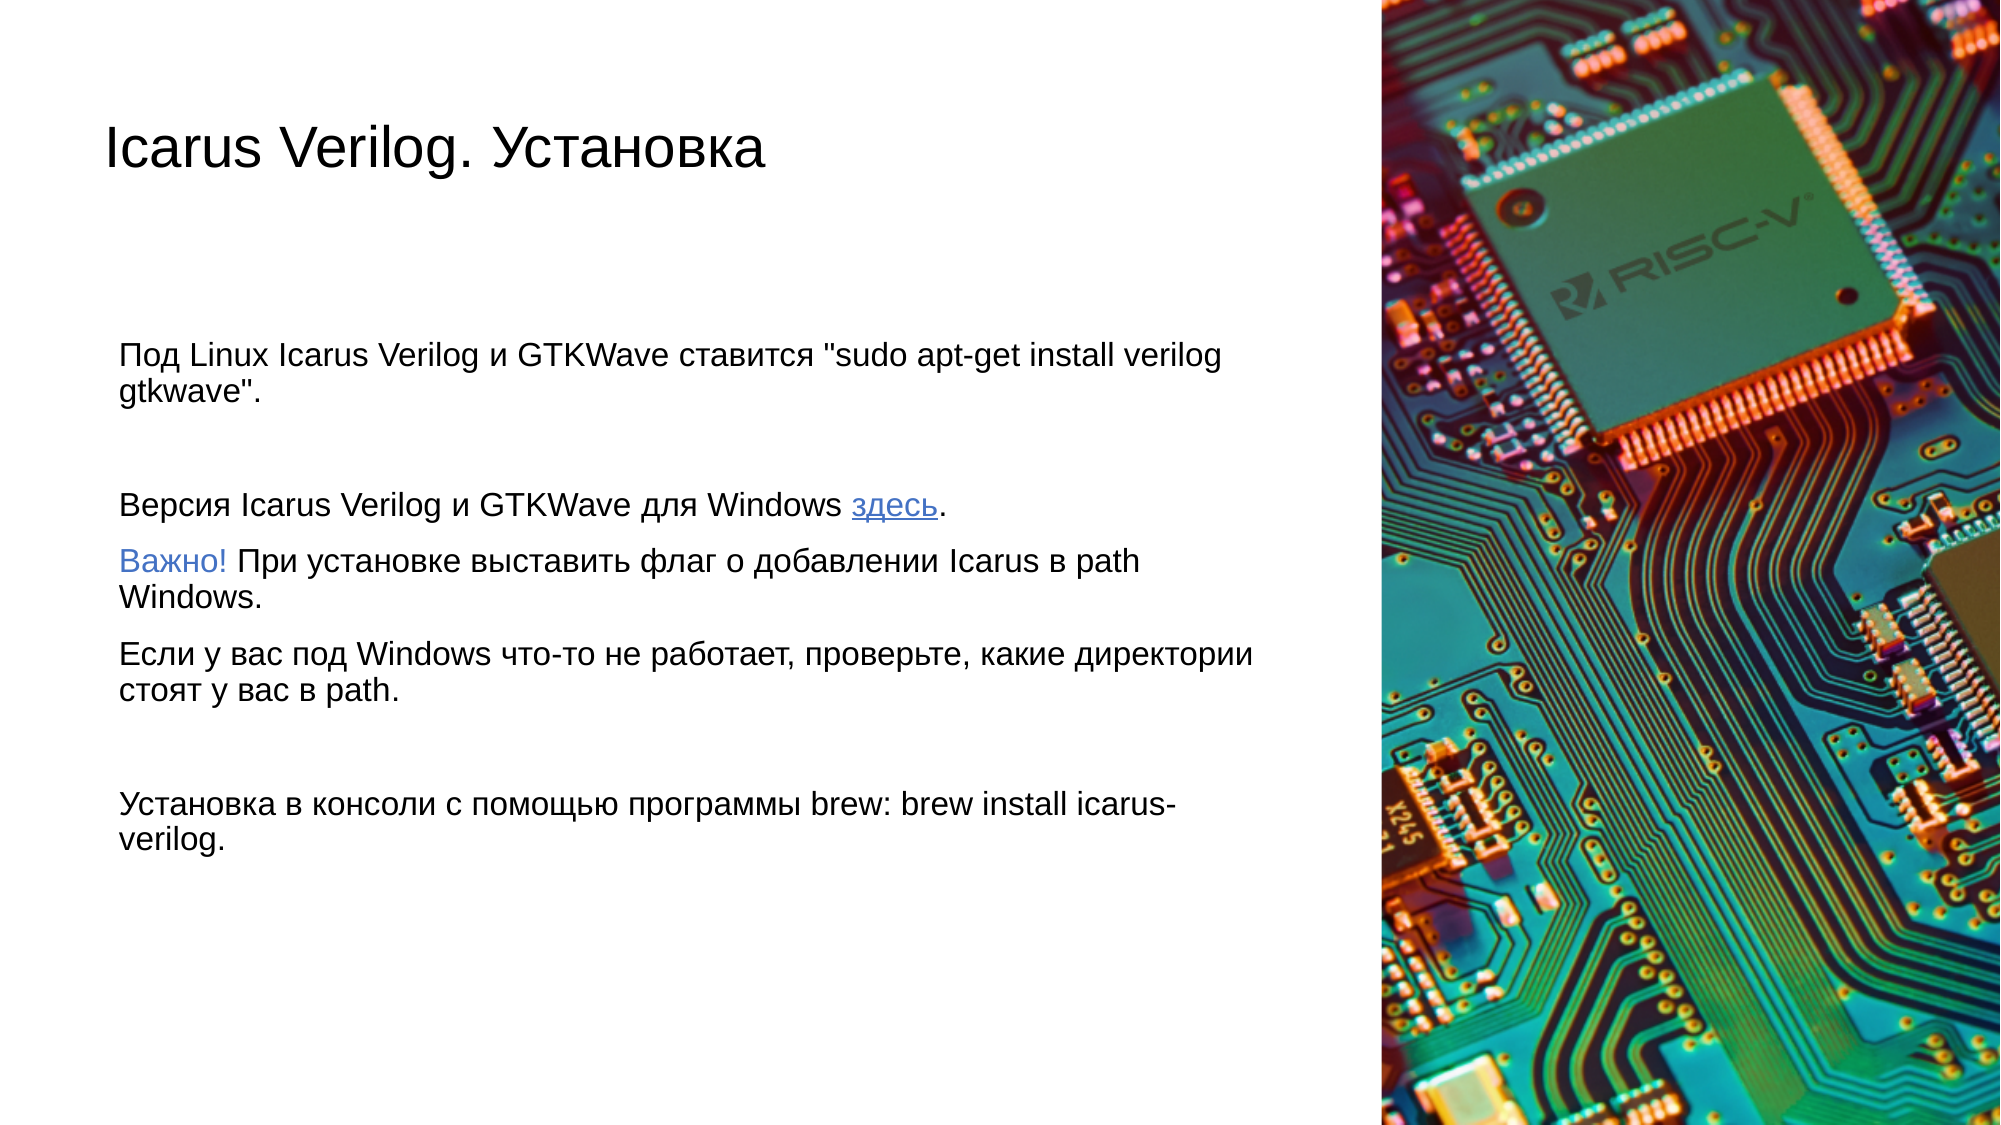

Icarus Verilog. Установка
Под Linux Icarus Verilog и GTKWave ставится "sudo apt-get install verilog gtkwave".

Версия Icarus Verilog и GTKWave для Windows здесь.
Важно! При установке выставить флаг о добавлении Icarus в path Windows.
Если у вас под Windows что-то не работает, проверьте, какие директории стоят у вас в path.

Установка в консоли с помощью программы brew: brew install icarus-verilog.